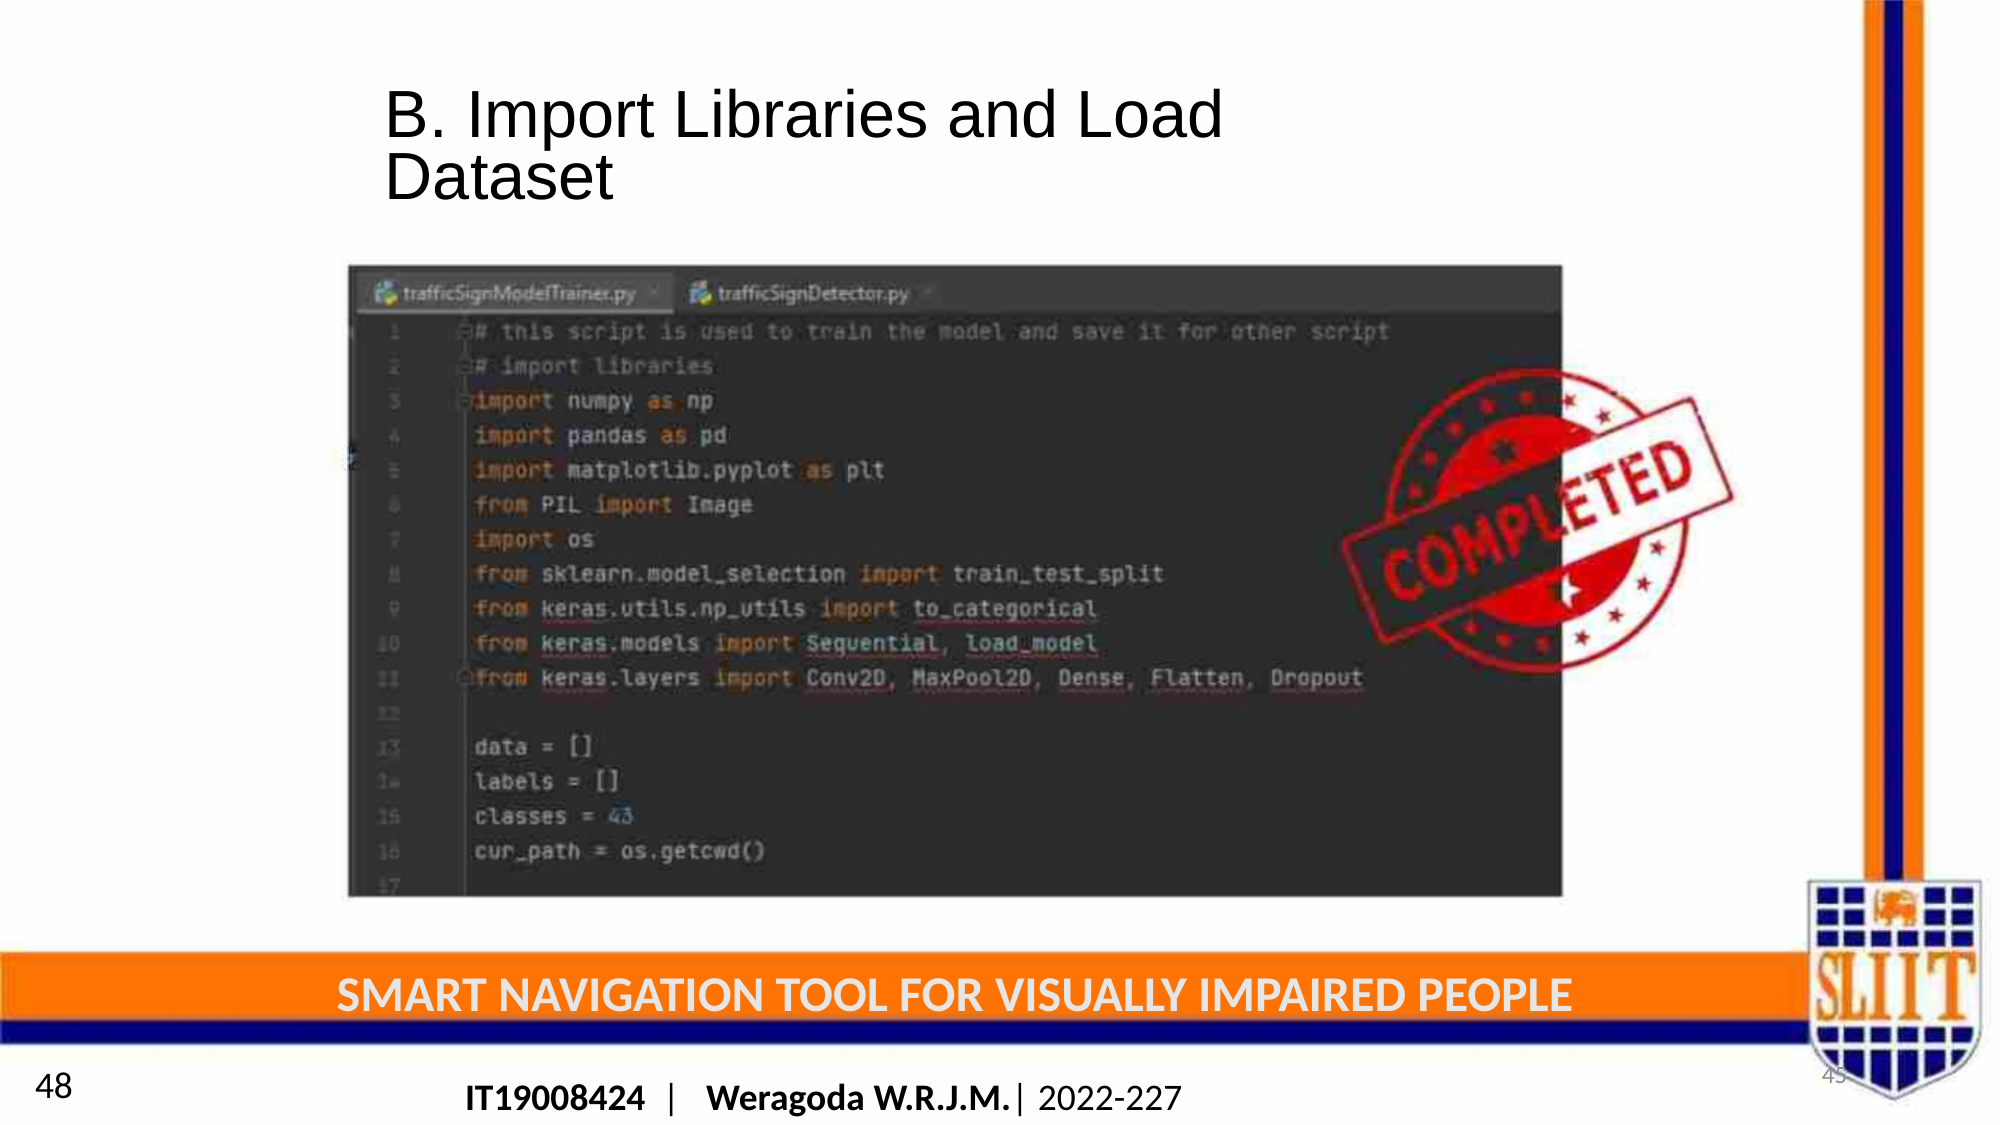

B. Import Libraries and Load Dataset
SMART NAVIGATION TOOL FOR VISUALLY IMPAIRED PEOPLE
45
48
IT19008424 | Weragoda W.R.J.M.| 2022-227